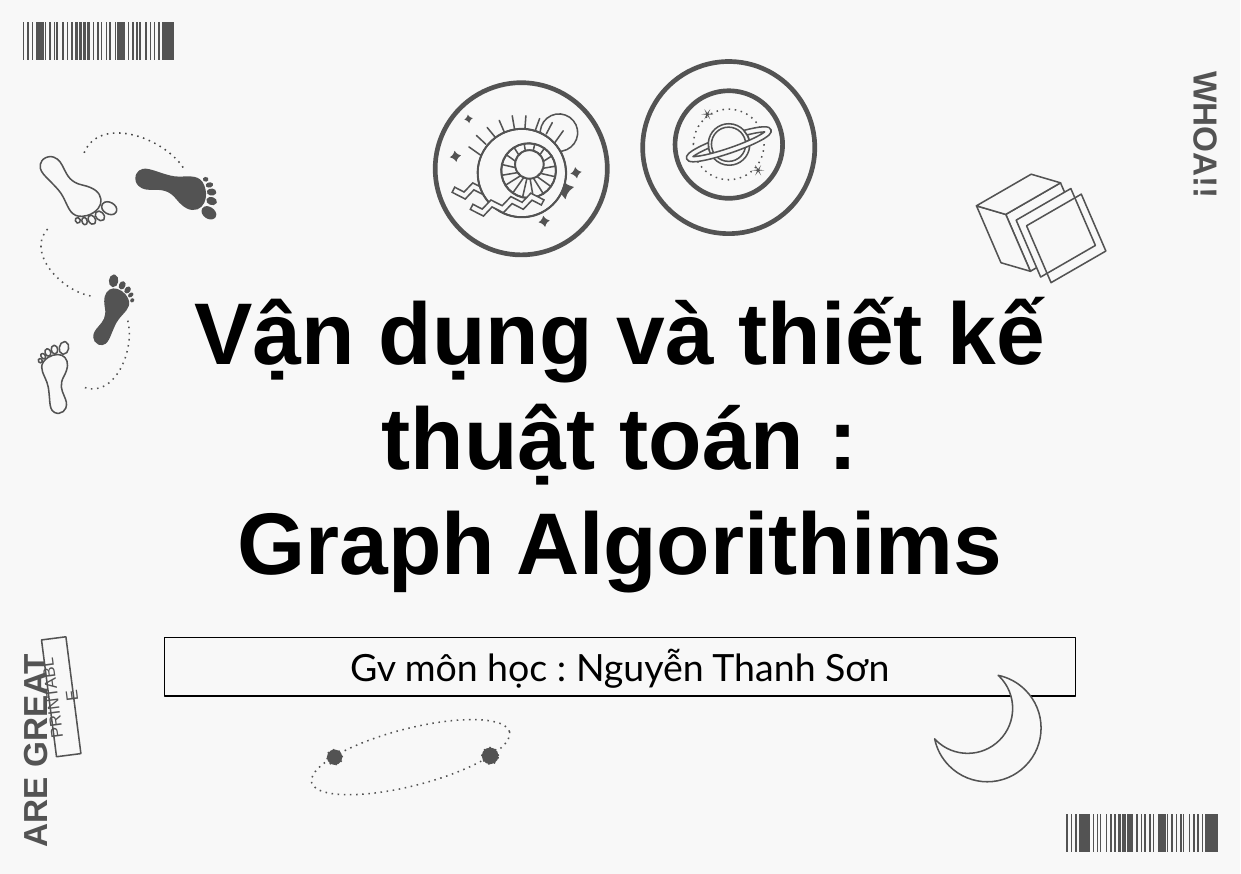

# Vận dụng và thiết kế thuật toán : Graph Algorithims
WHOA!!
ARE GREAT
Gv môn học : Nguyễn Thanh Sơn

PRINTABLE